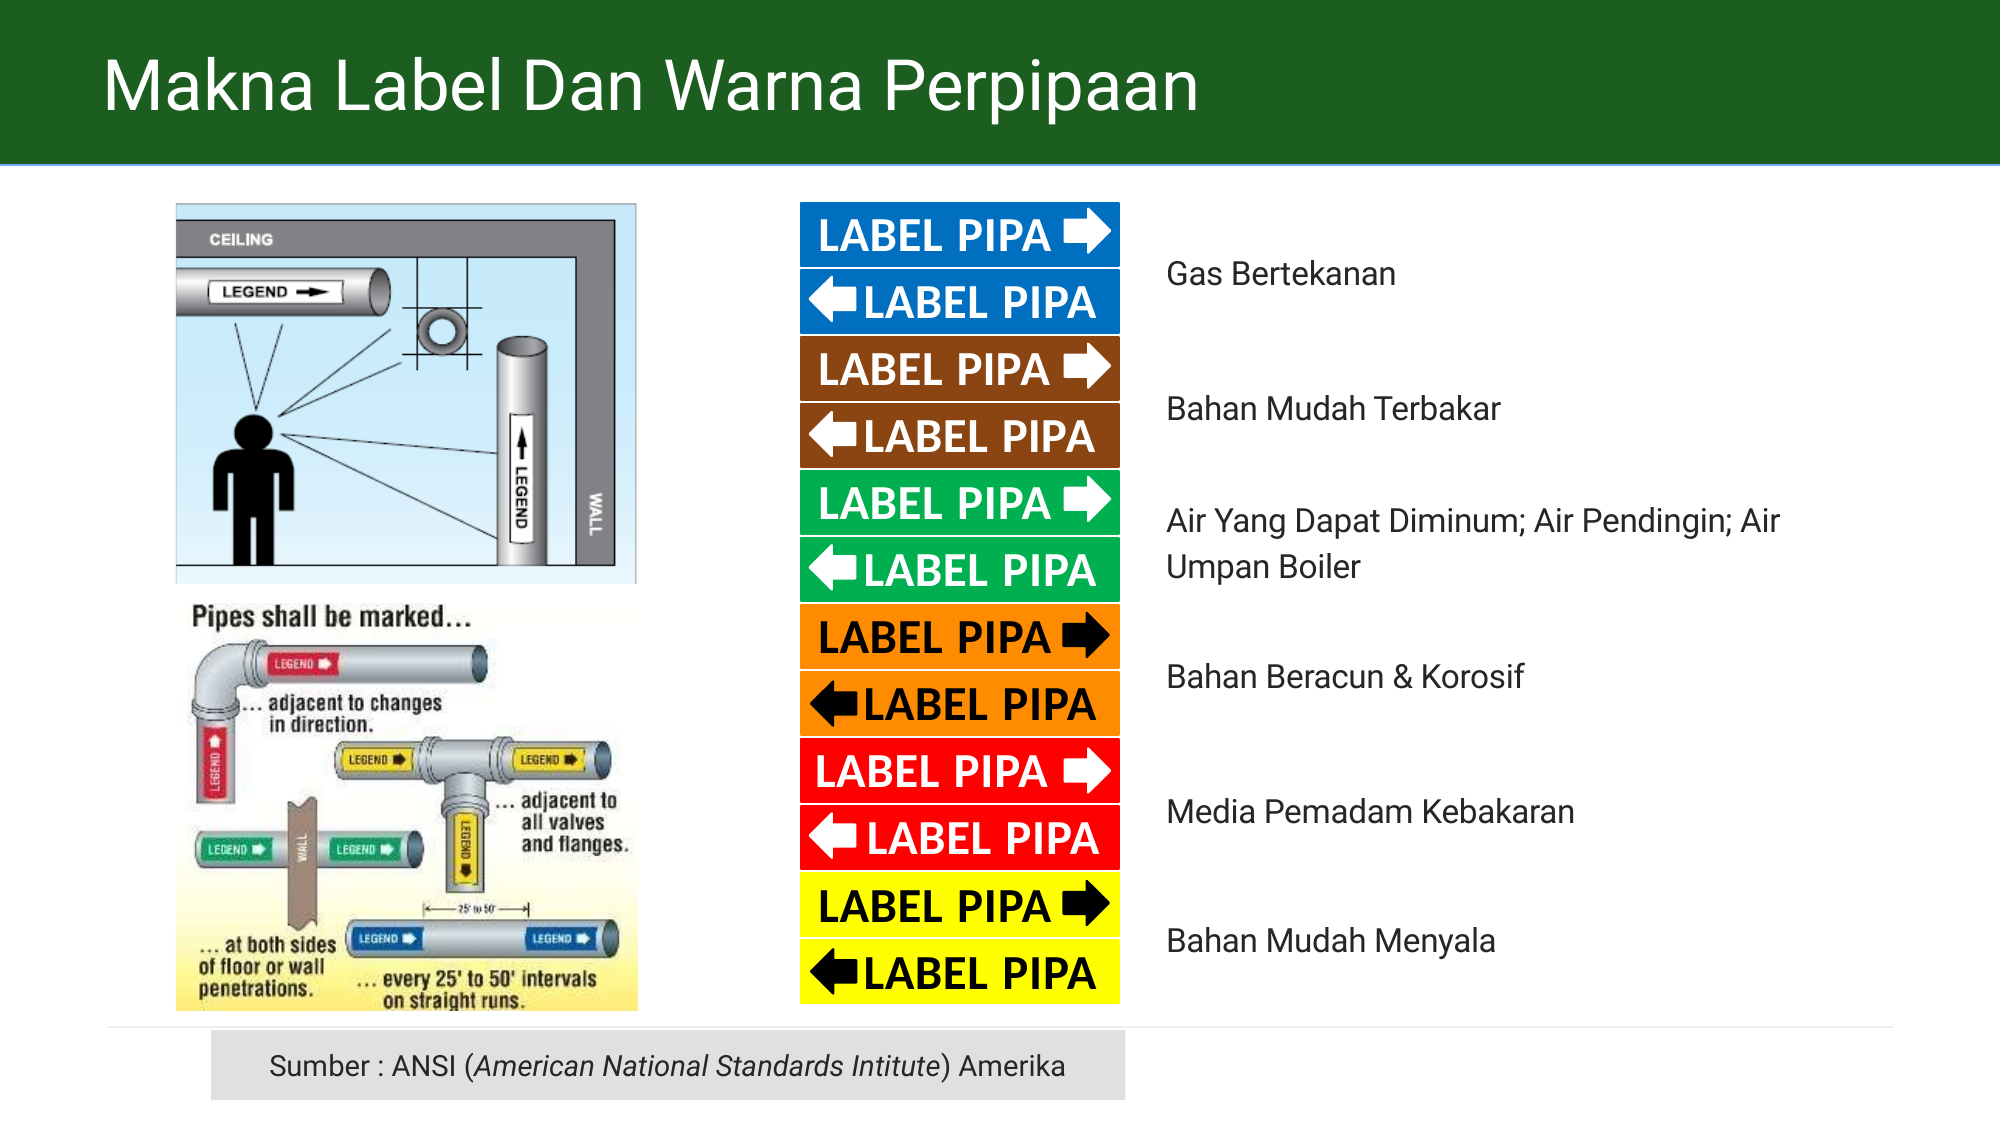

# Makna Label Dan Warna Perpipaan

LABEL PIPA LABEL PIPA

Gas Bertekanan

LABEL PIPA LABEL PIPA

Bahan Mudah Terbakar

LABEL PIPA LABEL PIPA

Air Yang Dapat Diminum; Air Pendingin; Air Umpan Boiler

LABEL PIPA LABEL PIPA

Bahan Beracun & Korosif

LABEL PIPA LABEL PIPA

Media Pemadam Kebakaran

LABEL PIPA LABEL PIPA

Bahan Mudah Menyala

Sumber : ANSI (American National Standards Intitute) Amerika